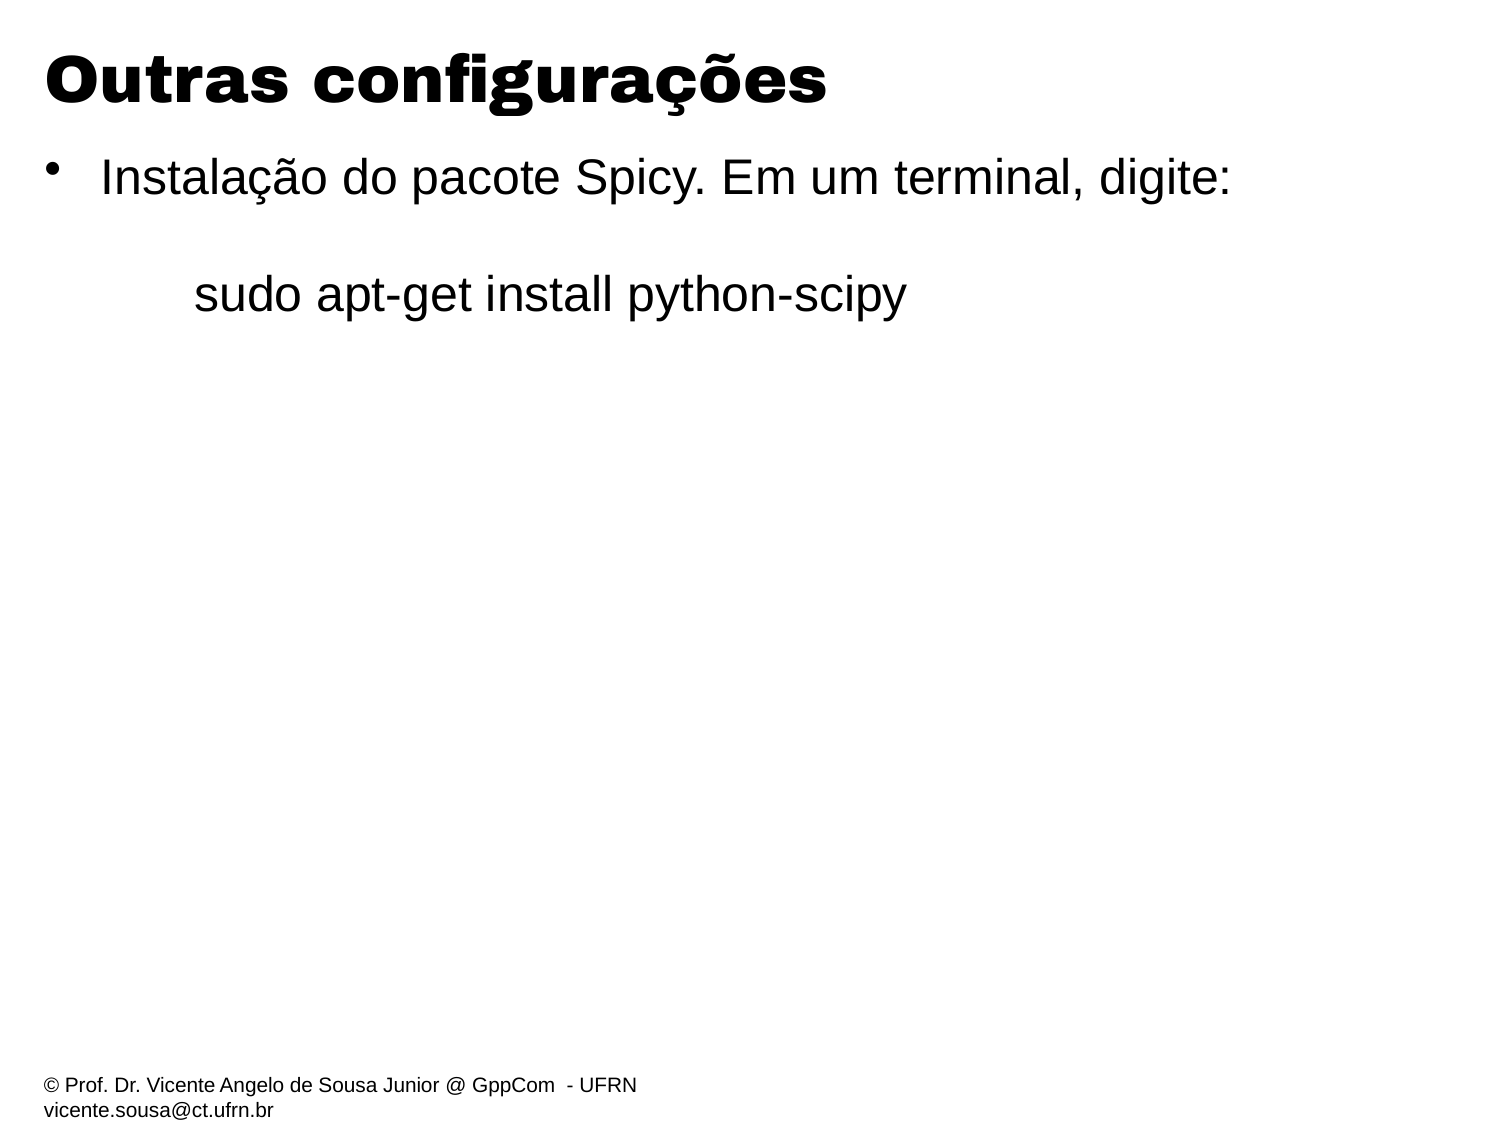

# Outras configurações
Instalação do pacote Spicy. Em um terminal, digite:

sudo apt-get install python-scipy